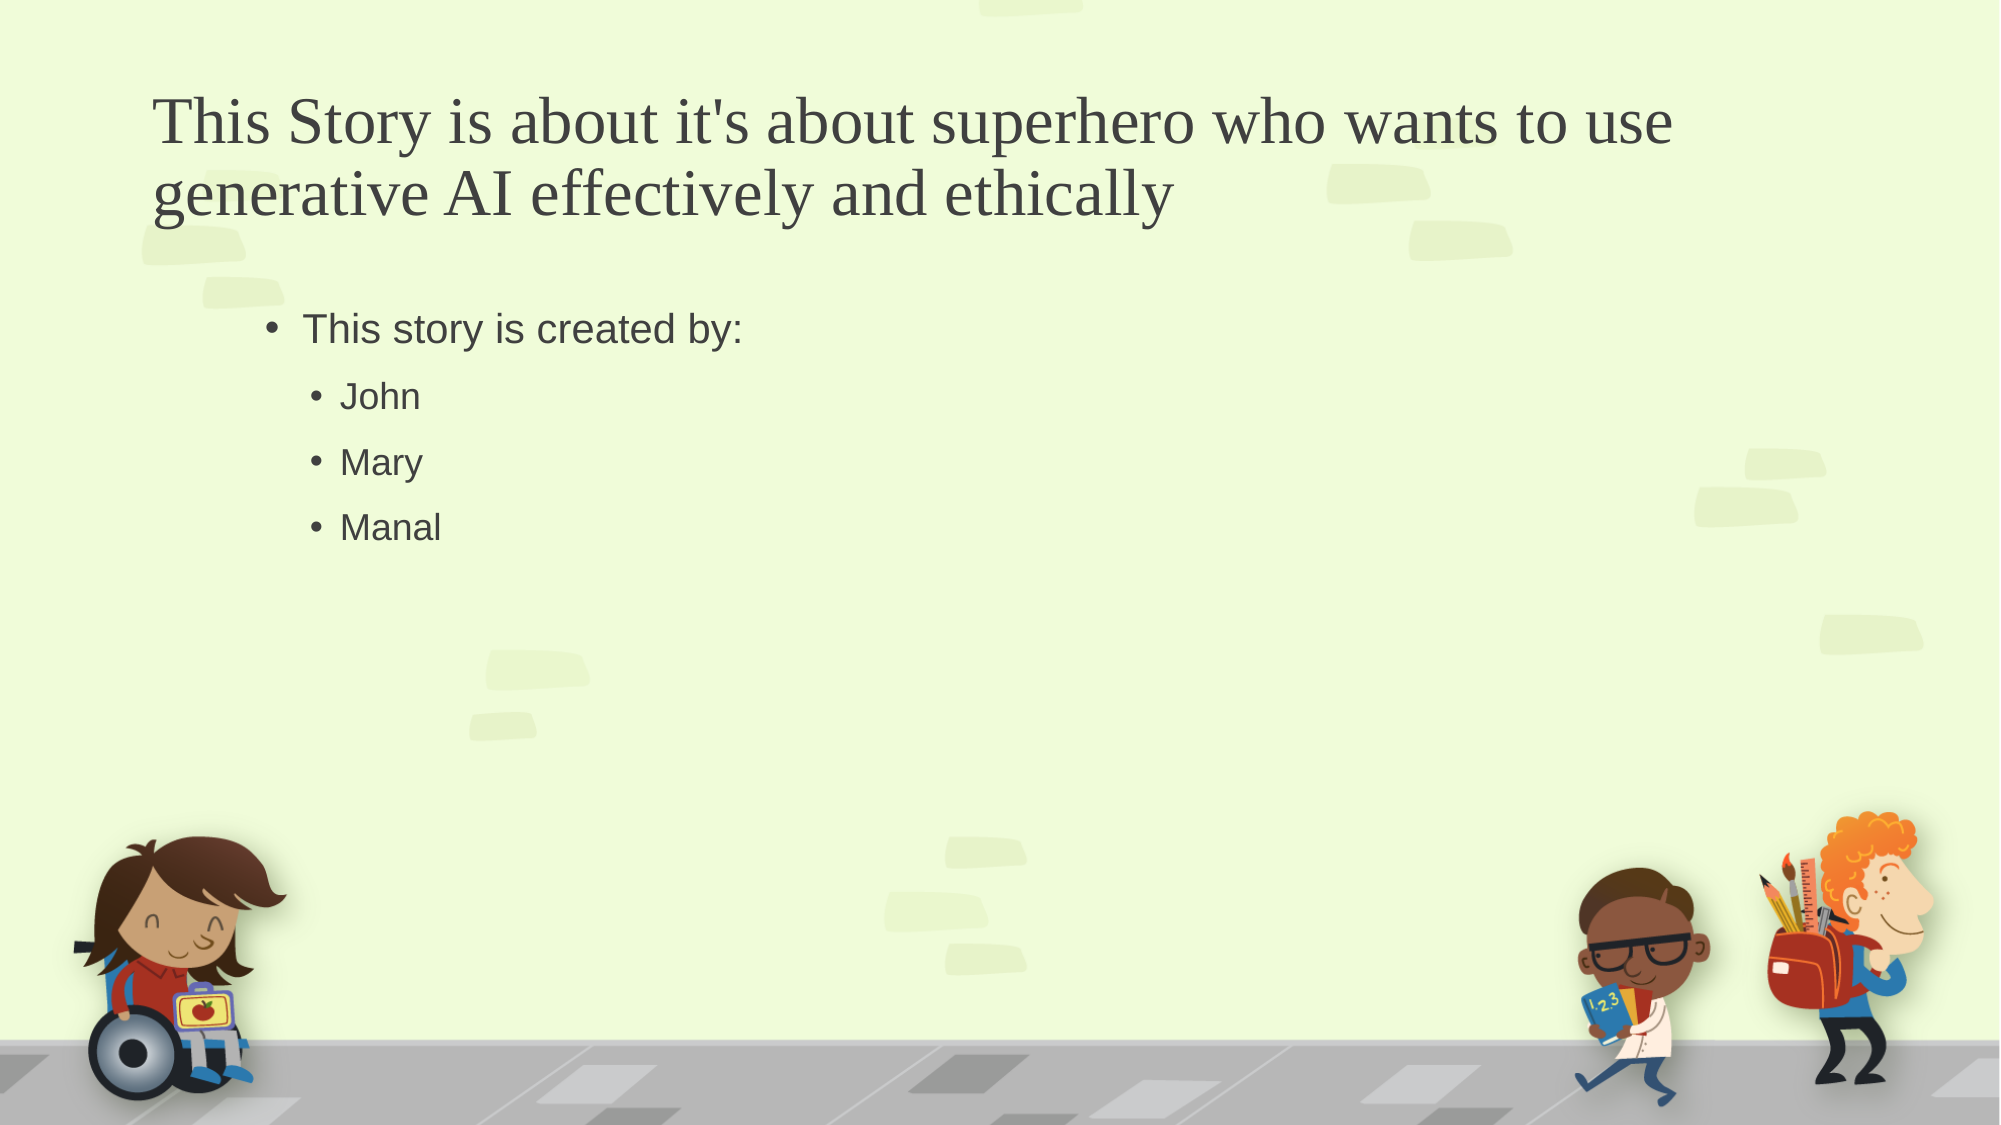

# This Story is about it's about superhero who wants to use generative AI effectively and ethically
This story is created by:
John
Mary
Manal